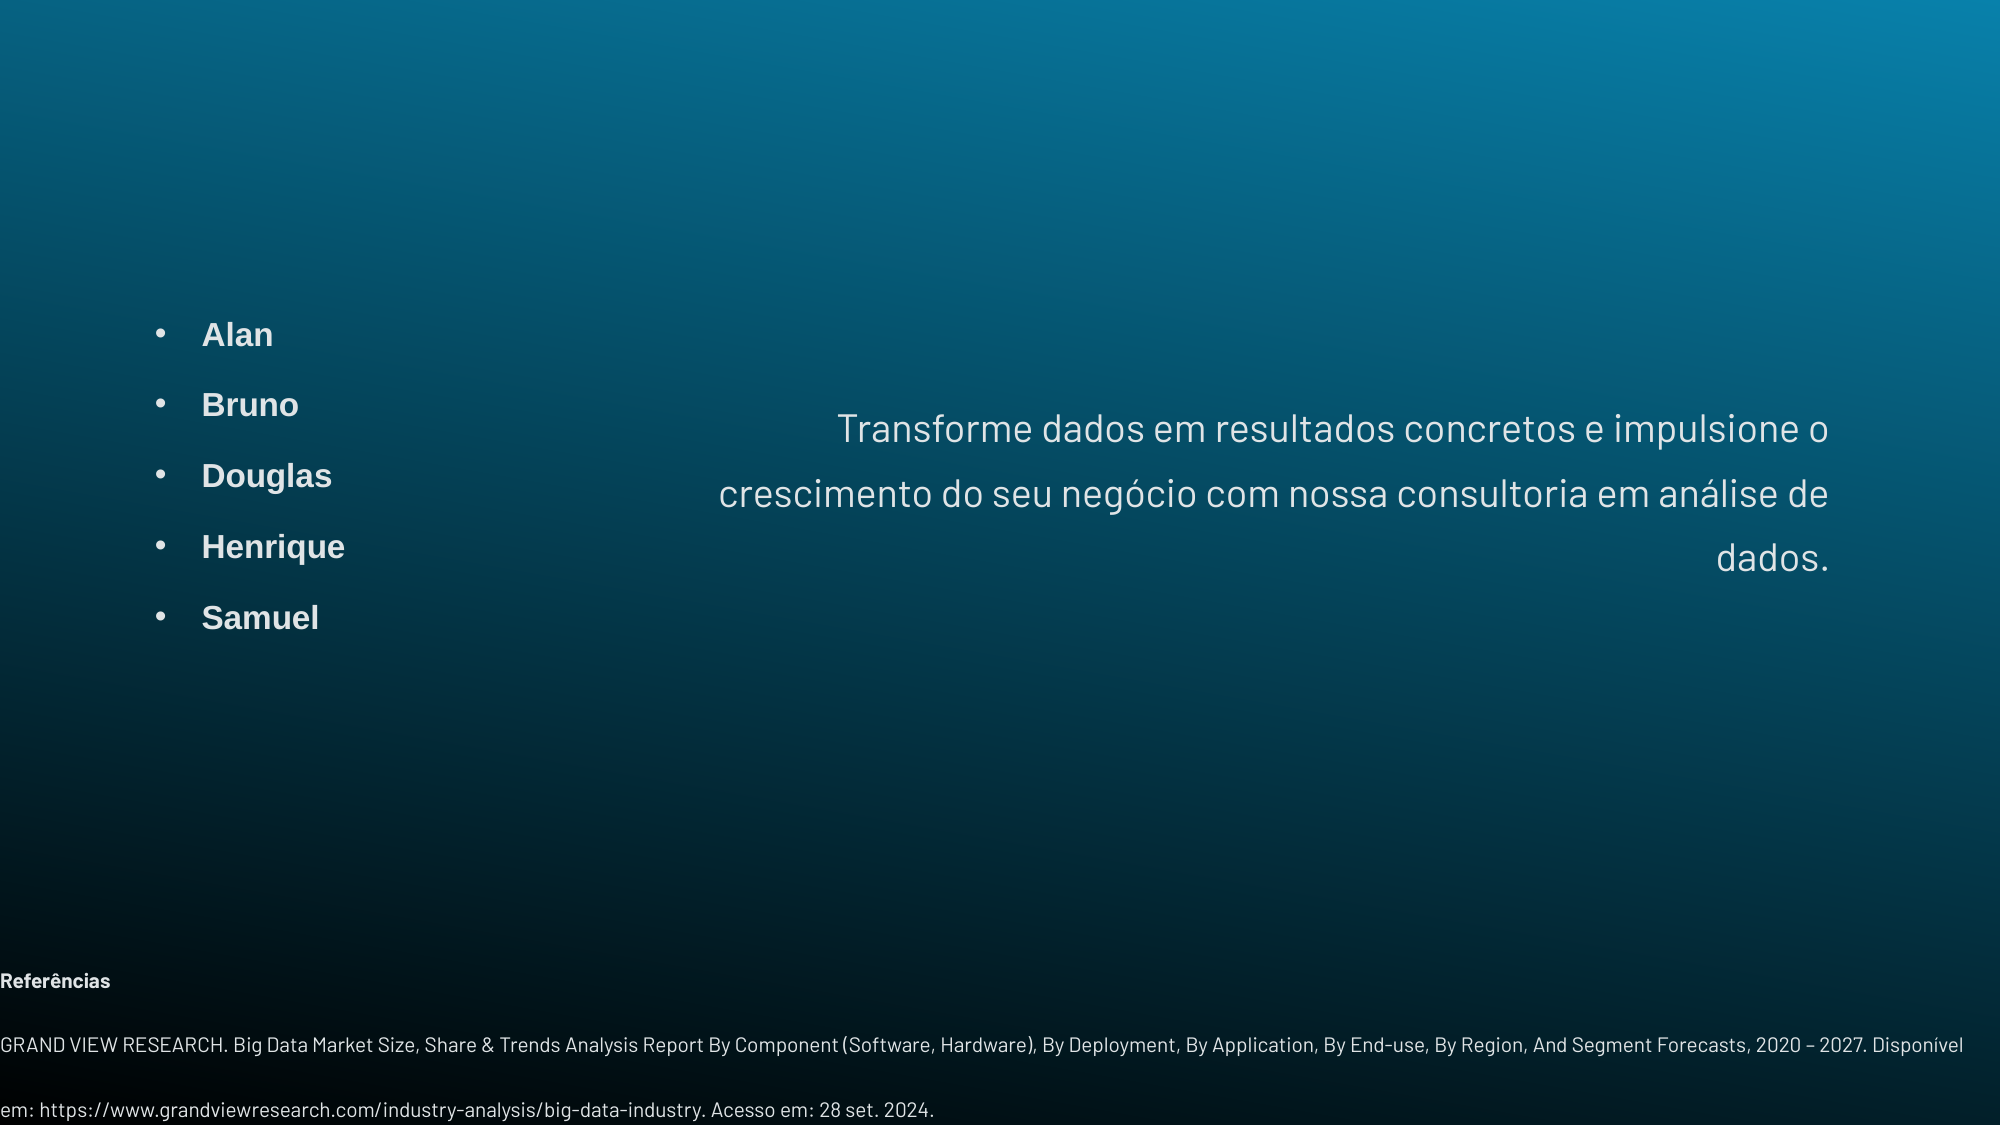

Alan
Bruno
Douglas
Henrique
Samuel

Transforme dados em resultados concretos e impulsione o crescimento do seu negócio com nossa consultoria em análise de dados.
Referências
GRAND VIEW RESEARCH. Big Data Market Size, Share & Trends Analysis Report By Component (Software, Hardware), By Deployment, By Application, By End-use, By Region, And Segment Forecasts, 2020 – 2027. Disponível em: https://www.grandviewresearch.com/industry-analysis/big-data-industry. Acesso em: 28 set. 2024.